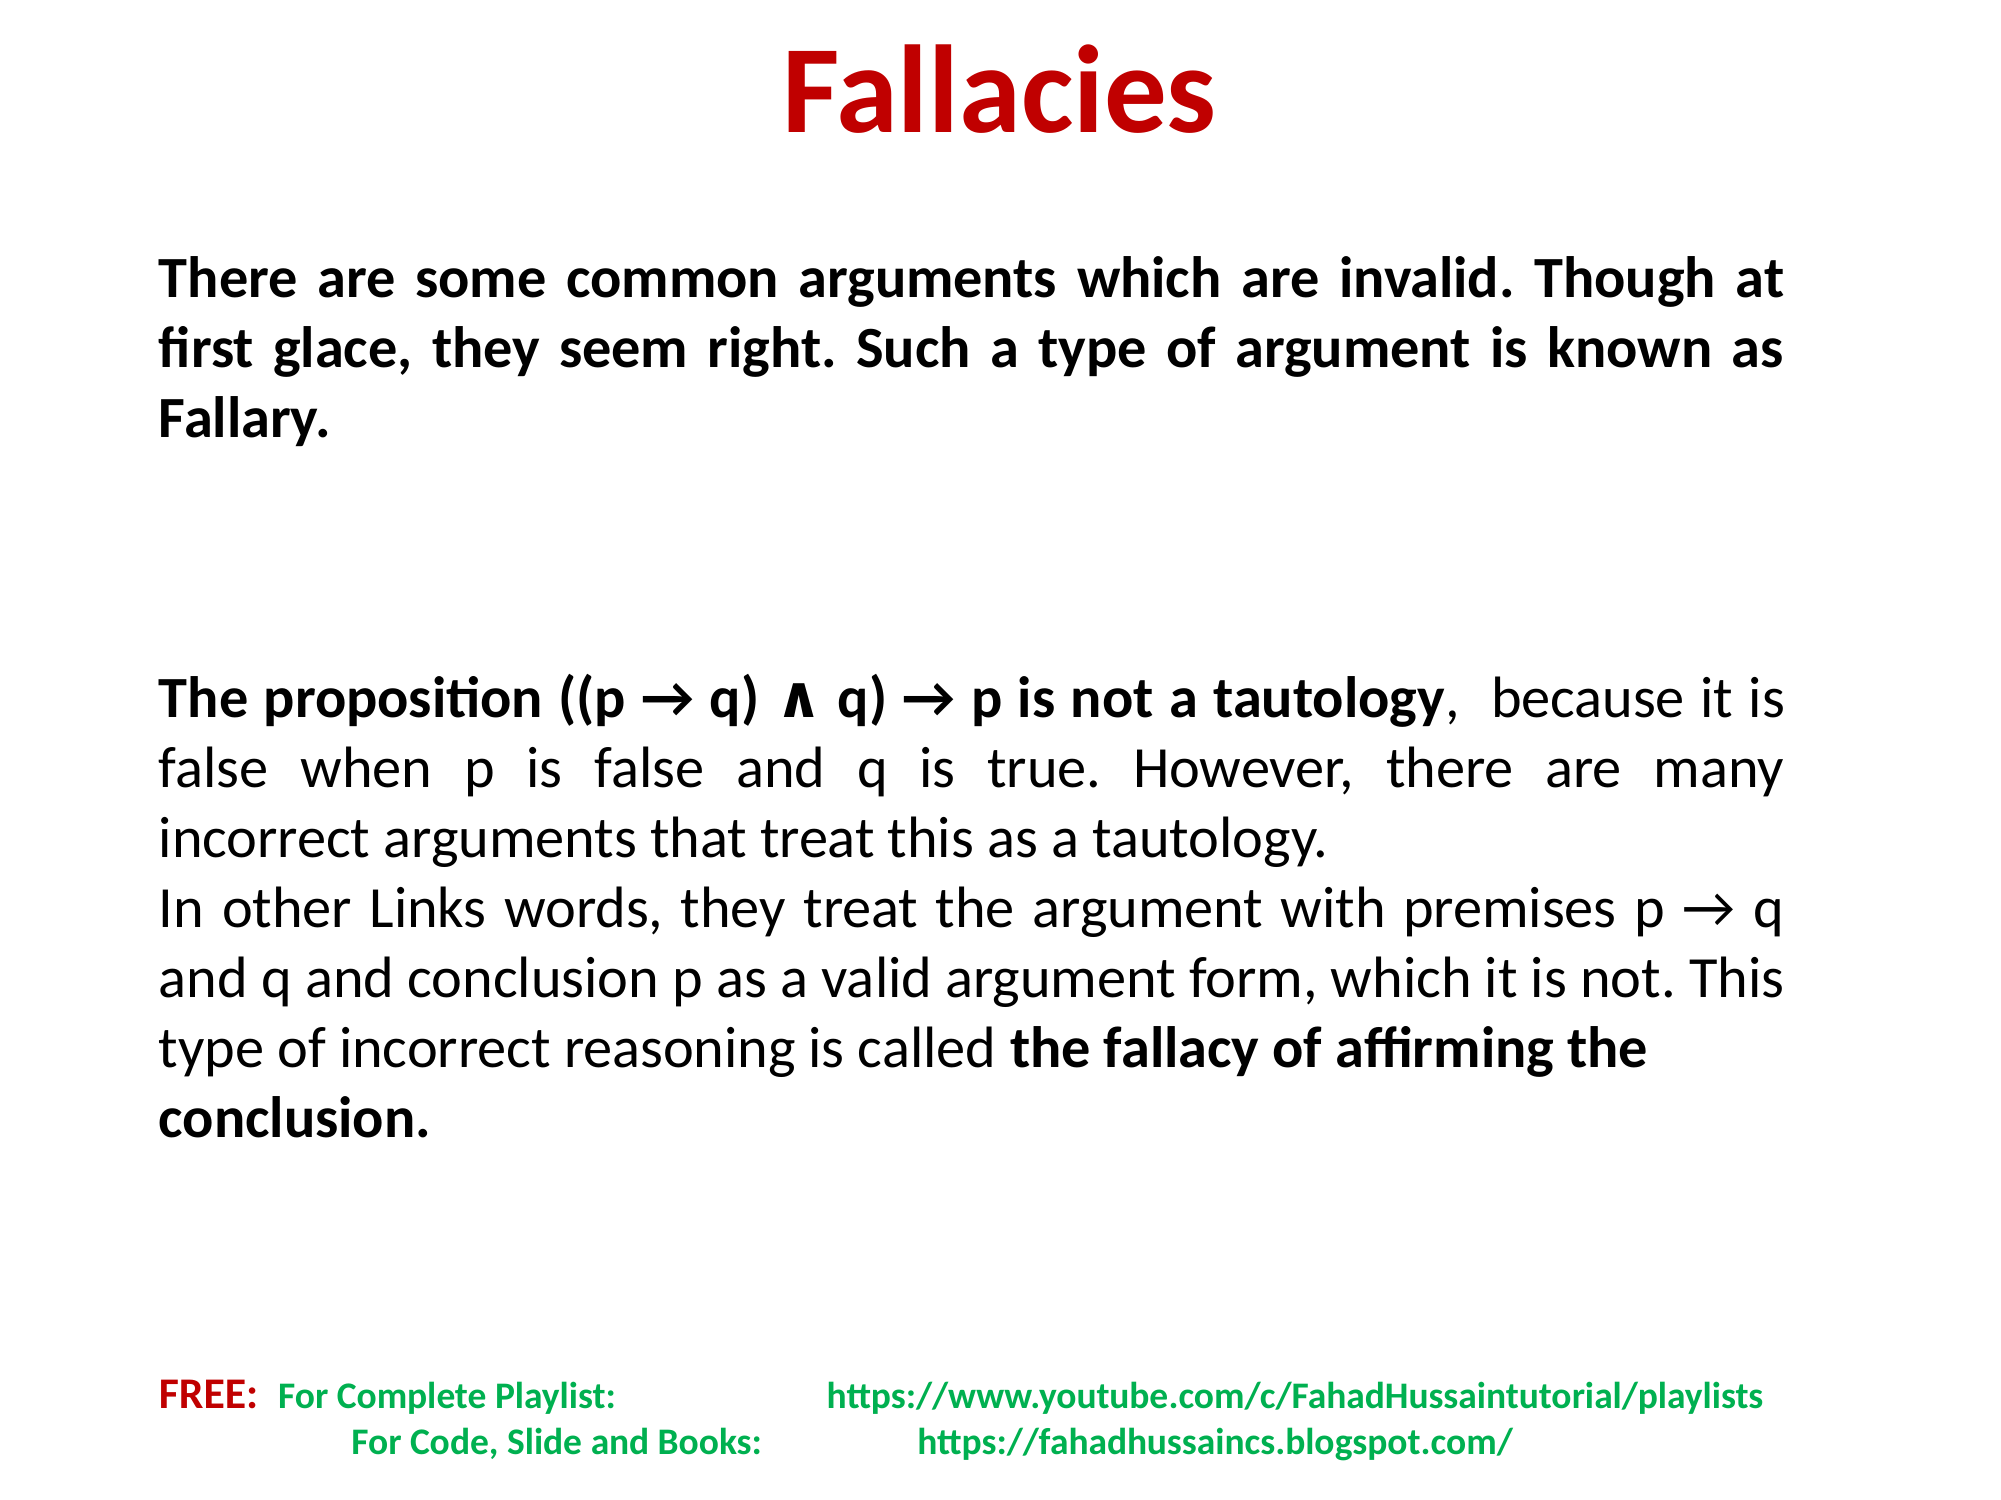

Fallacies
There are some common arguments which are invalid. Though at first glace, they seem right. Such a type of argument is known as Fallary.

The proposition ((p → q) ∧ q) → p is not a tautology,  because it is false when p is false and q is true. However, there are many incorrect arguments that treat this as a tautology.
In other Links words, they treat the argument with premises p → q and q and conclusion p as a valid argument form, which it is not. This type of incorrect reasoning is called the fallacy of affirming the
conclusion.
FREE:  For Complete Playlist: 	        https://www.youtube.com/c/FahadHussaintutorial/playlists
	     For Code, Slide and Books:	 https://fahadhussaincs.blogspot.com/